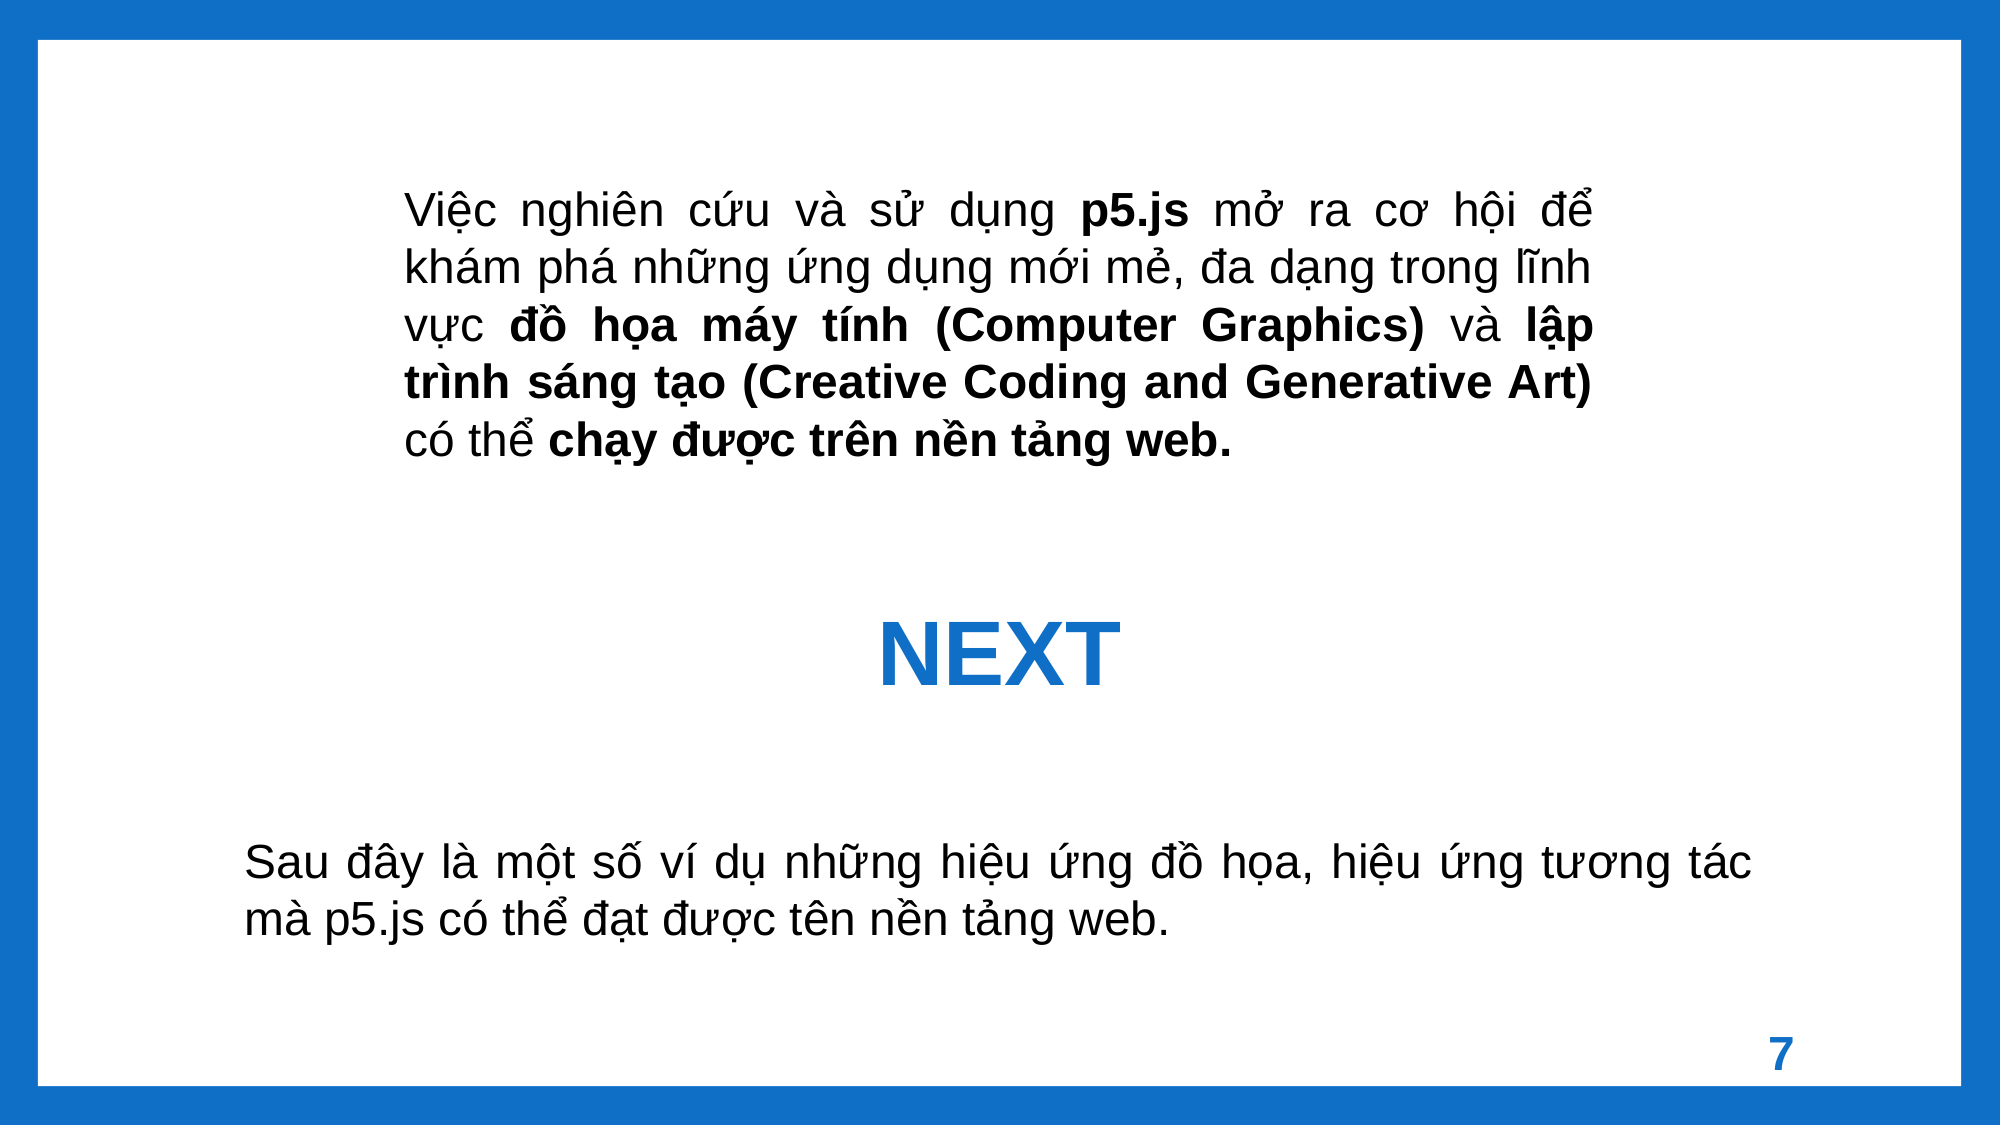

Việc nghiên cứu và sử dụng p5.js mở ra cơ hội để khám phá những ứng dụng mới mẻ, đa dạng trong lĩnh vực đồ họa máy tính (Computer Graphics) và lập trình sáng tạo (Creative Coding and Generative Art) có thể chạy được trên nền tảng web.
NEXT
Sau đây là một số ví dụ những hiệu ứng đồ họa, hiệu ứng tương tác mà p5.js có thể đạt được tên nền tảng web.
7